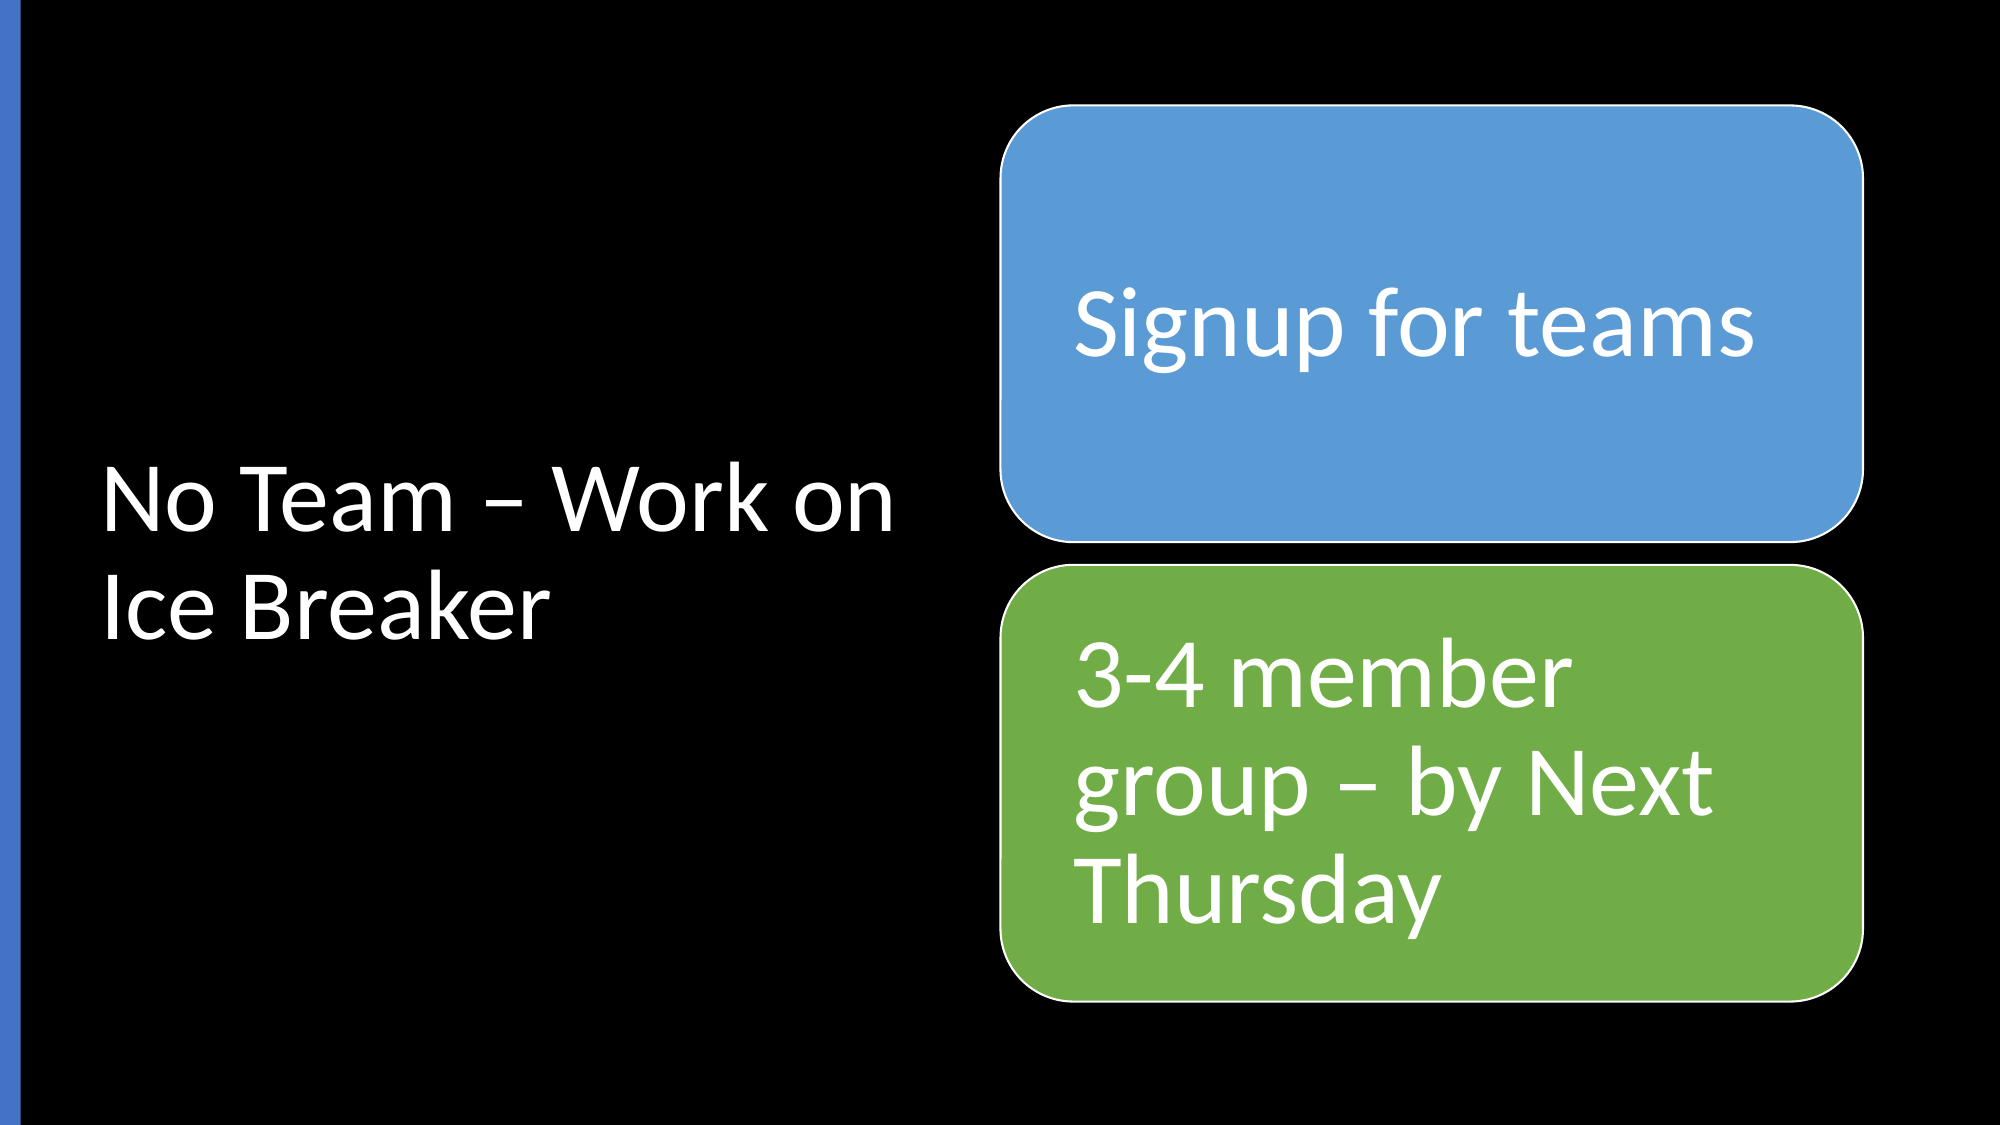

# No Team – Work on Ice Breaker
Signup for teams
3-4 member group – by Next Thursday